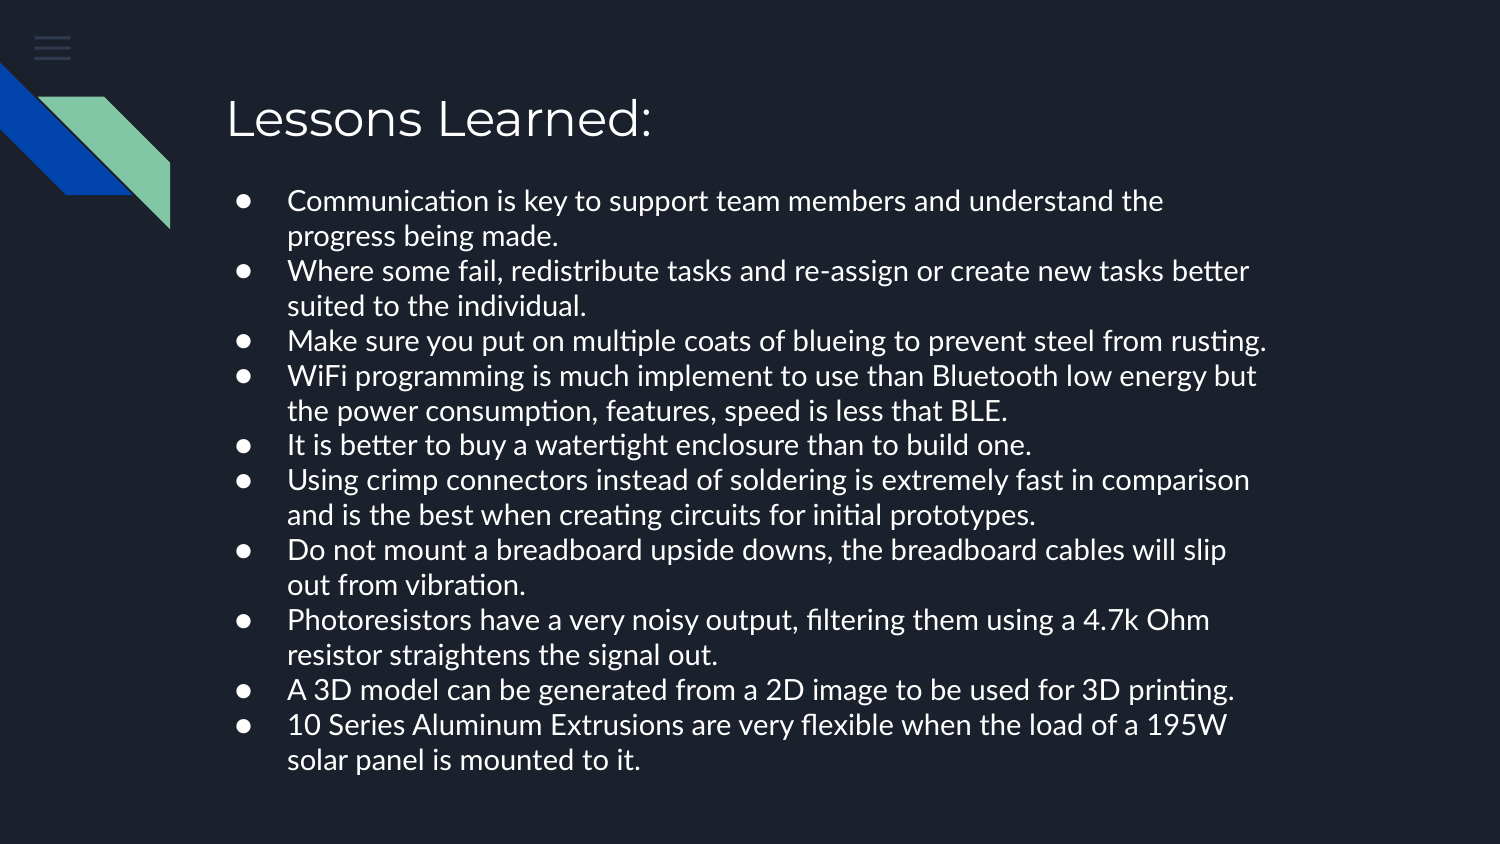

# Lessons Learned:
Communication is key to support team members and understand the progress being made.
Where some fail, redistribute tasks and re-assign or create new tasks better suited to the individual.
Make sure you put on multiple coats of blueing to prevent steel from rusting.
WiFi programming is much implement to use than Bluetooth low energy but the power consumption, features, speed is less that BLE.
It is better to buy a watertight enclosure than to build one.
Using crimp connectors instead of soldering is extremely fast in comparison and is the best when creating circuits for initial prototypes.
Do not mount a breadboard upside downs, the breadboard cables will slip out from vibration.
Photoresistors have a very noisy output, filtering them using a 4.7k Ohm resistor straightens the signal out.
A 3D model can be generated from a 2D image to be used for 3D printing.
10 Series Aluminum Extrusions are very flexible when the load of a 195W solar panel is mounted to it.